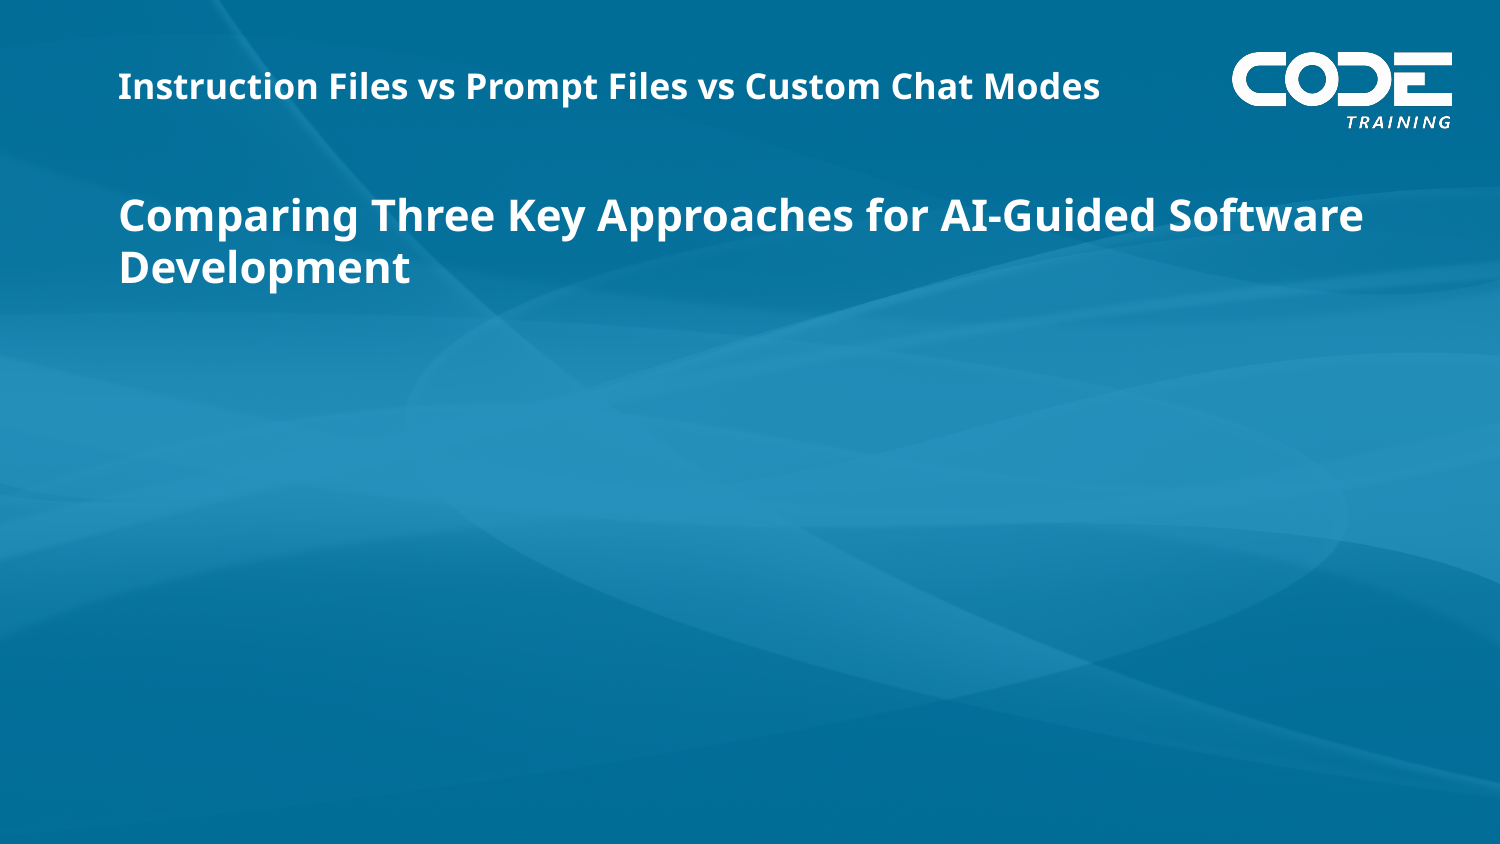

# Instruction Files vs Prompt Files vs Custom Chat Modes
Comparing Three Key Approaches for AI-Guided Software Development